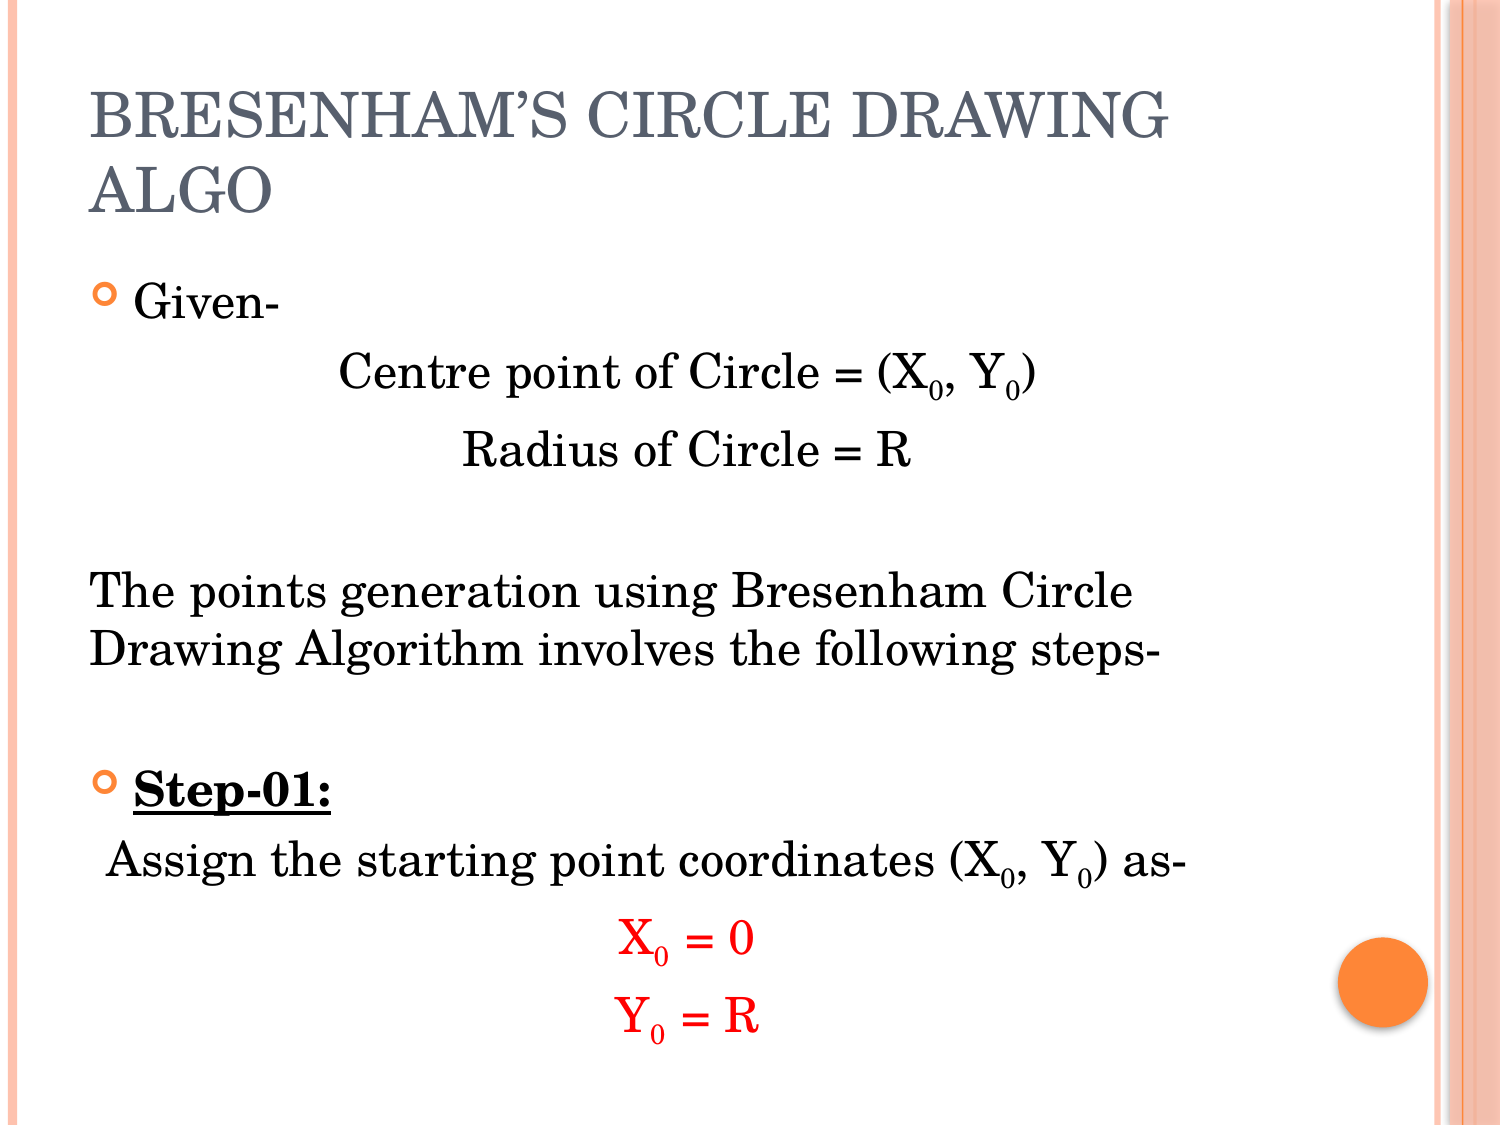

# Bresenham’s circle drawing algo
Given-
Centre point of Circle = (X0, Y0)
Radius of Circle = R

The points generation using Bresenham Circle Drawing Algorithm involves the following steps-

Step-01:
 Assign the starting point coordinates (X0, Y0) as-
X0 = 0
Y0 = R